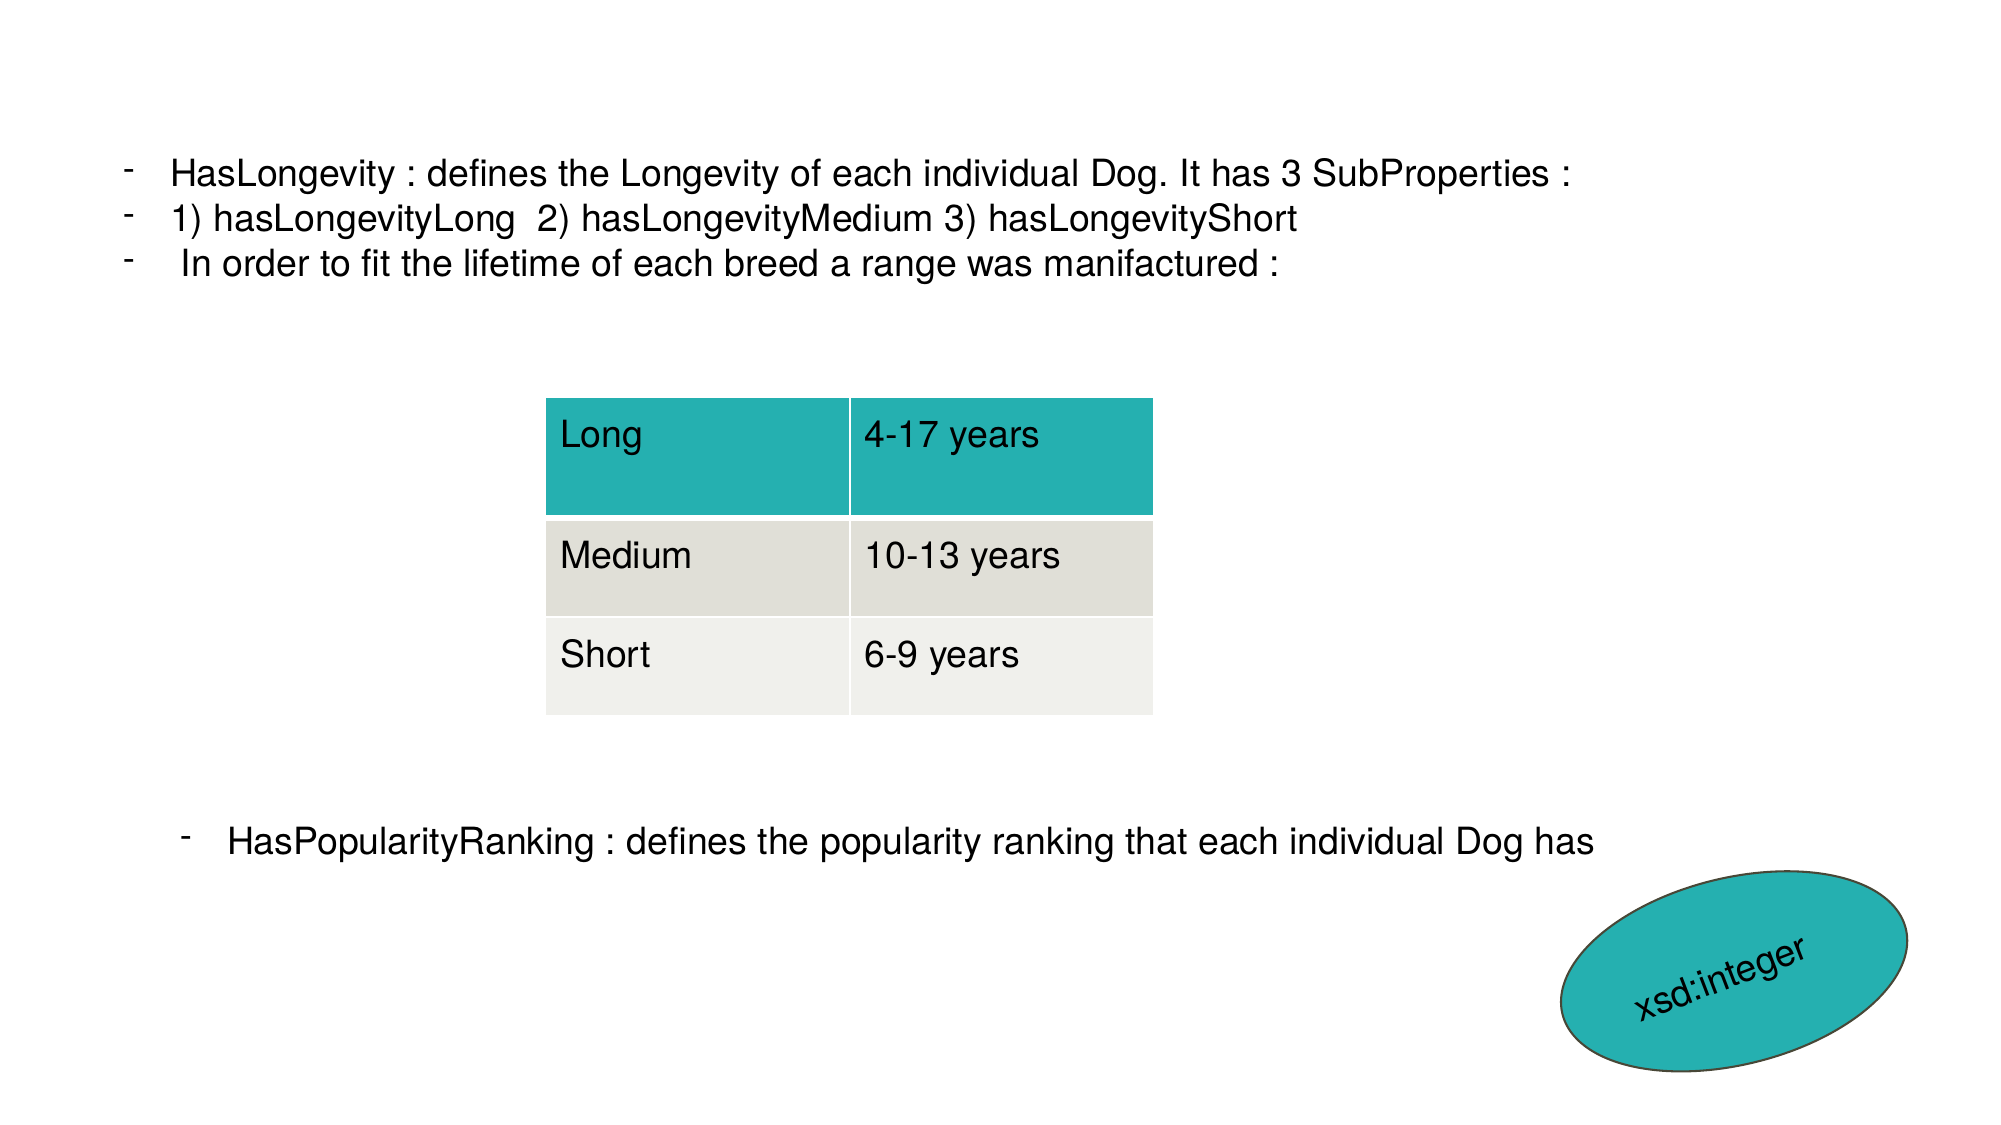

HasLongevity : defines the Longevity of each individual Dog. It has 3 SubProperties :
1) hasLongevityLong  2) hasLongevityMedium 3) hasLongevityShort
 In order to fit the lifetime of each breed a range was manifactured :
|  |
| --- |
| Long | 4-17 years |
| --- | --- |
| Medium | 10-13 years |
| Short | 6-9 years |
HasPopularityRanking : defines the popularity ranking that each individual Dog has

xsd:integer